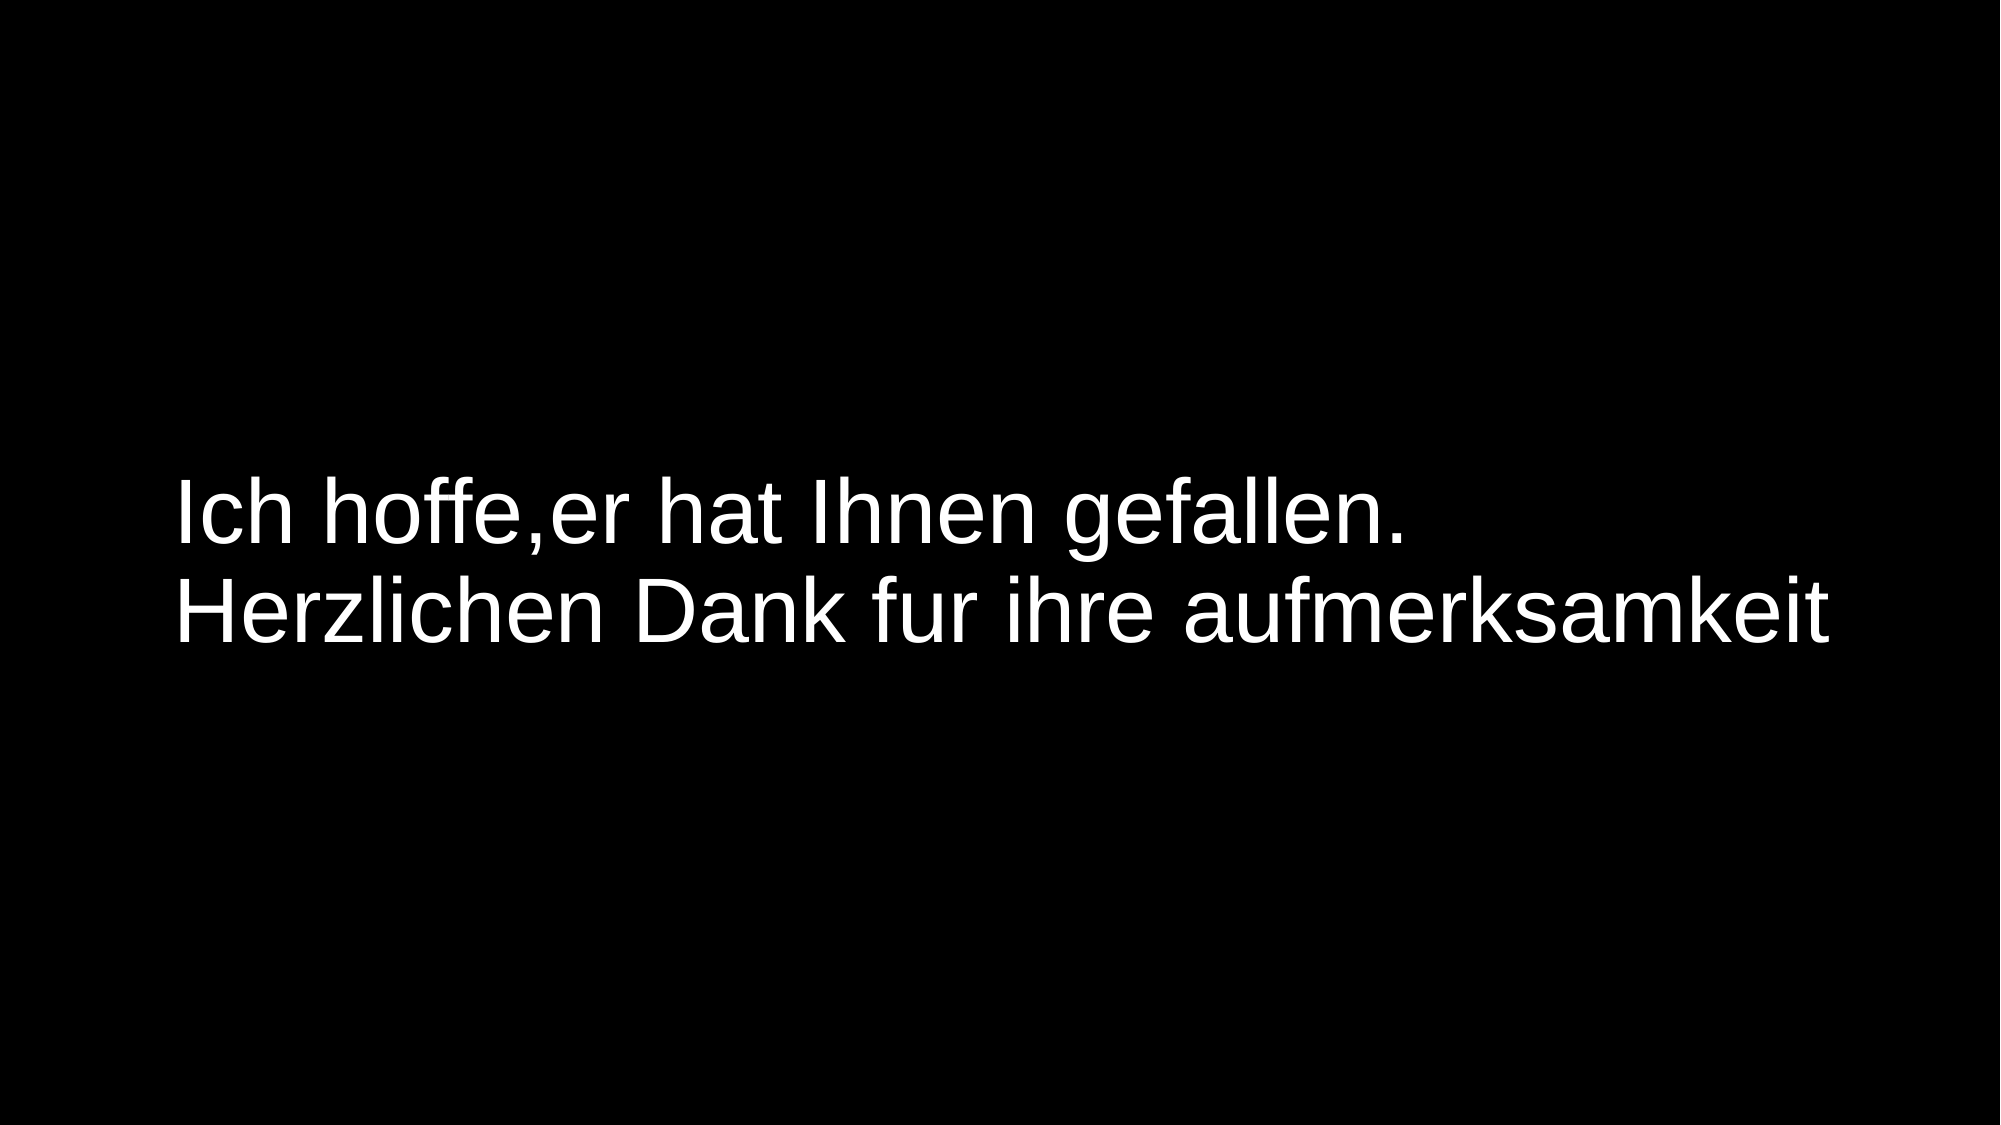

# Ich hoffe,er hat Ihnen gefallen. Herzlichen Dank fur ihre aufmerksamkeit